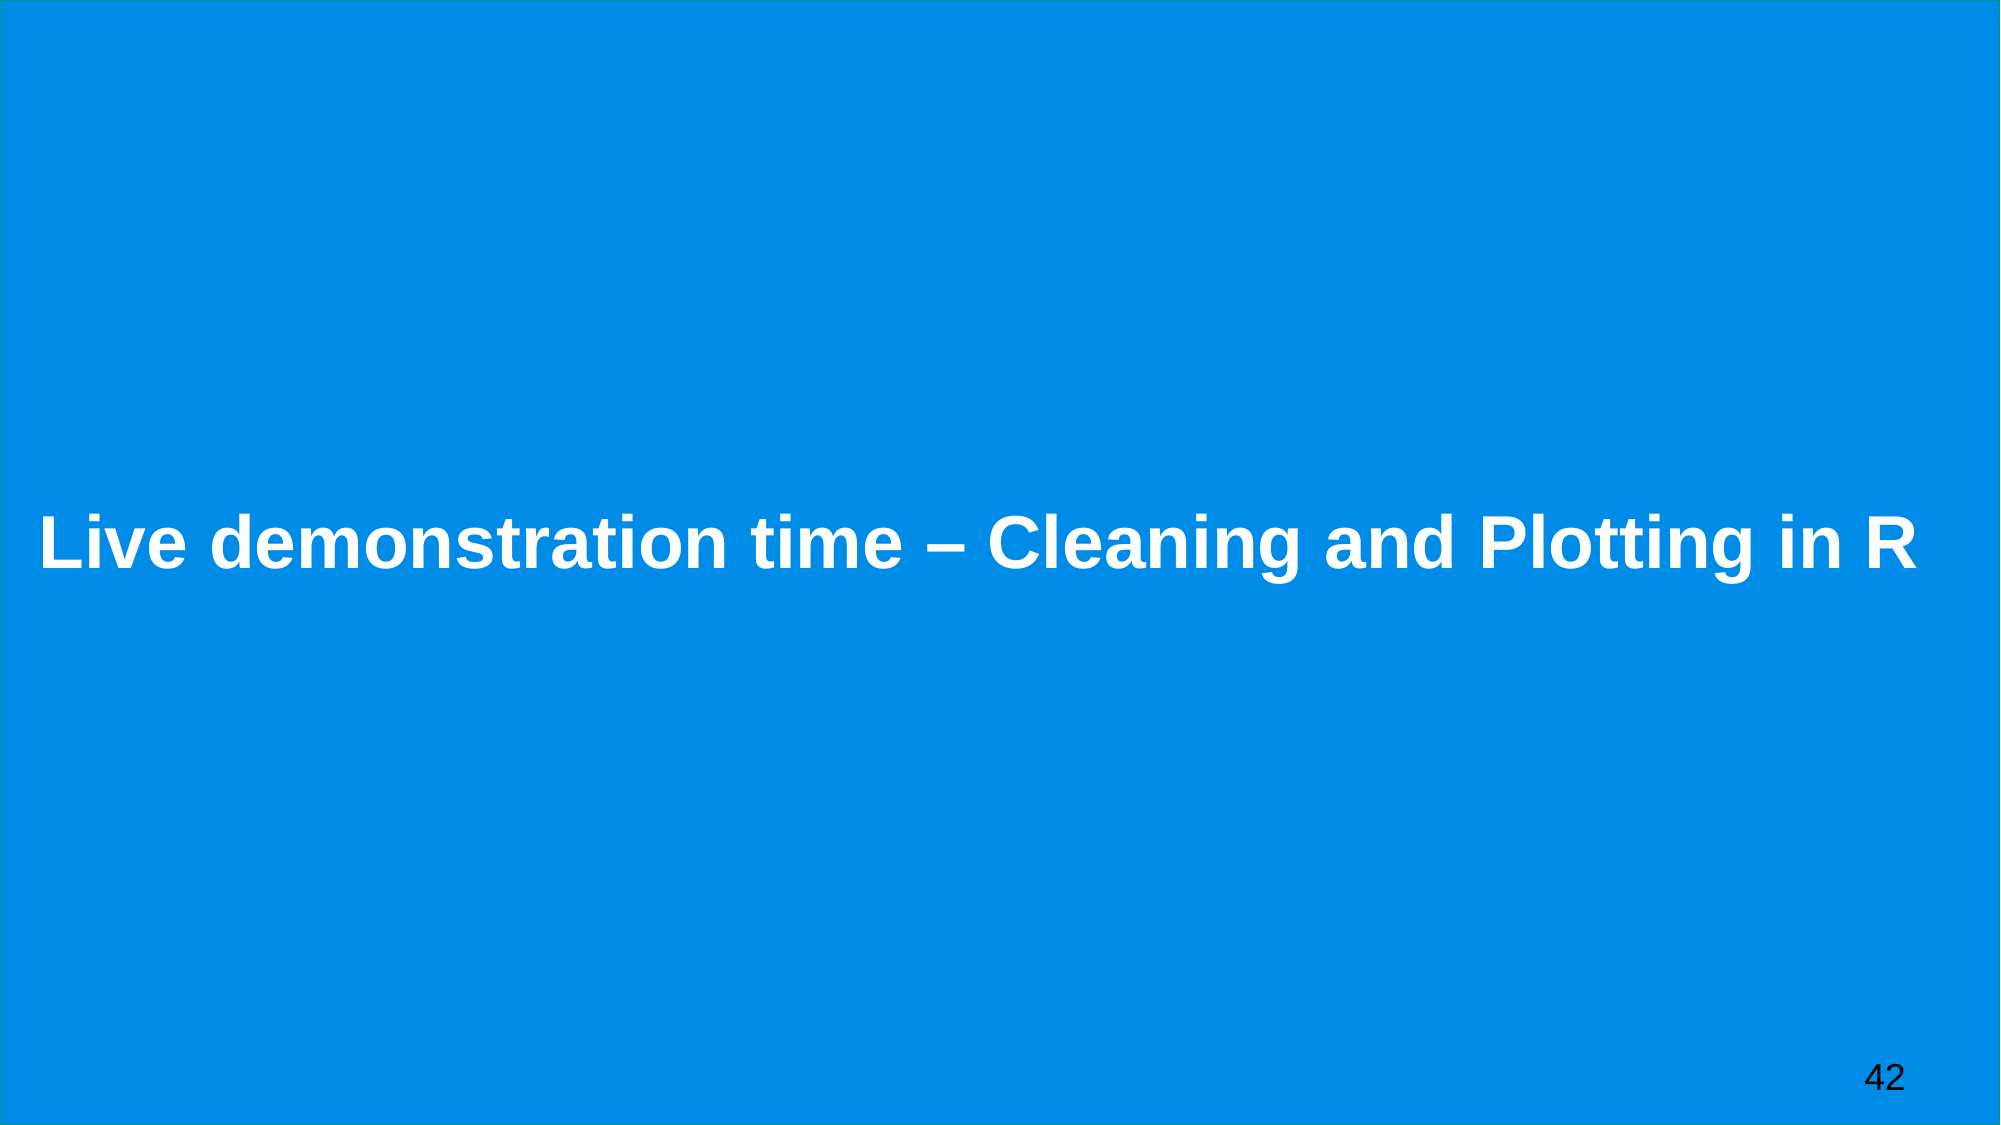

# Live demonstration time – Cleaning and Plotting in R
42